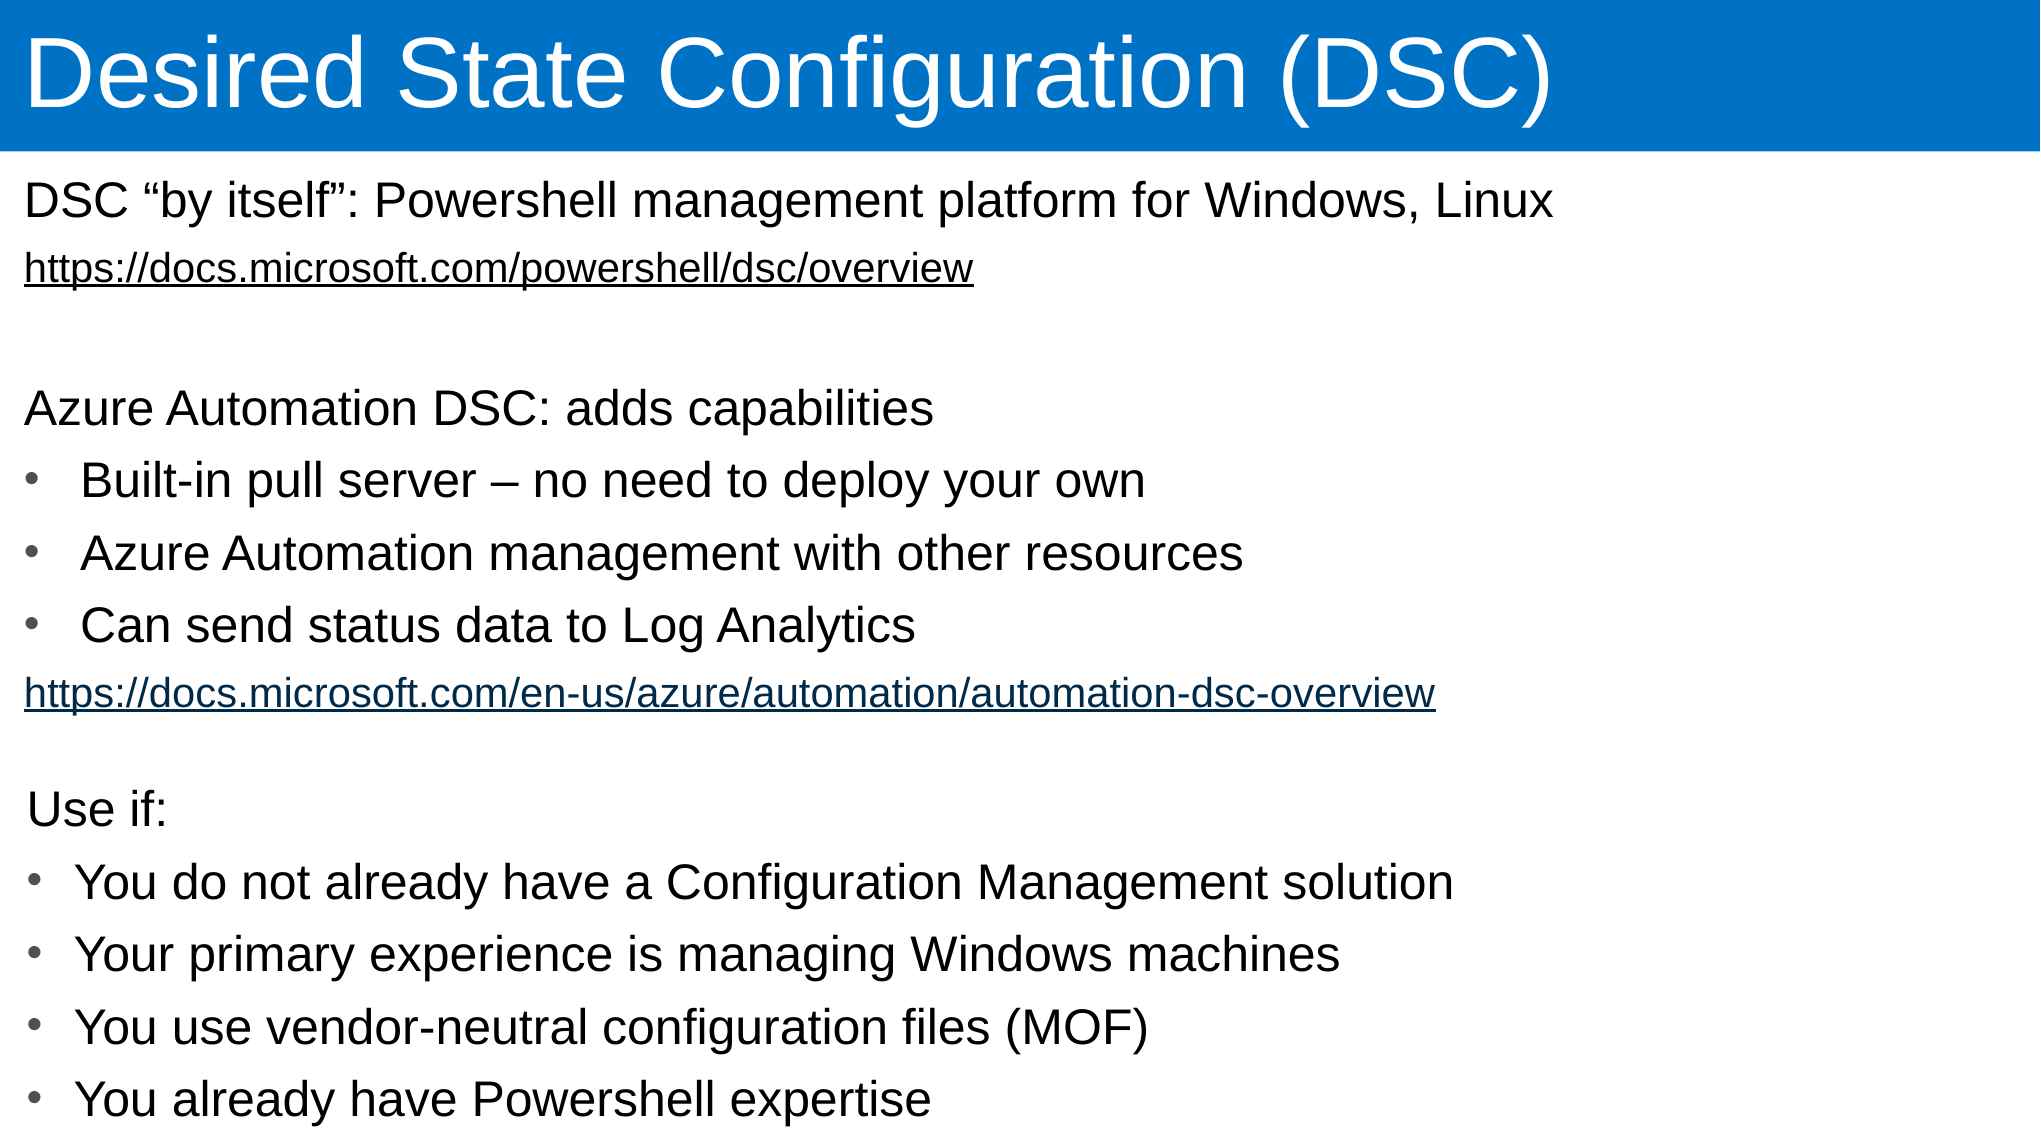

Desired State Configuration (DSC)
DSC “by itself”: Powershell management platform for Windows, Linux
https://docs.microsoft.com/powershell/dsc/overview

Azure Automation DSC: adds capabilities
Built-in pull server – no need to deploy your own
Azure Automation management with other resources
Can send status data to Log Analytics
https://docs.microsoft.com/en-us/azure/automation/automation-dsc-overview

Use if:
You do not already have a Configuration Management solution
Your primary experience is managing Windows machines
You use vendor-neutral configuration files (MOF)
You already have Powershell expertise